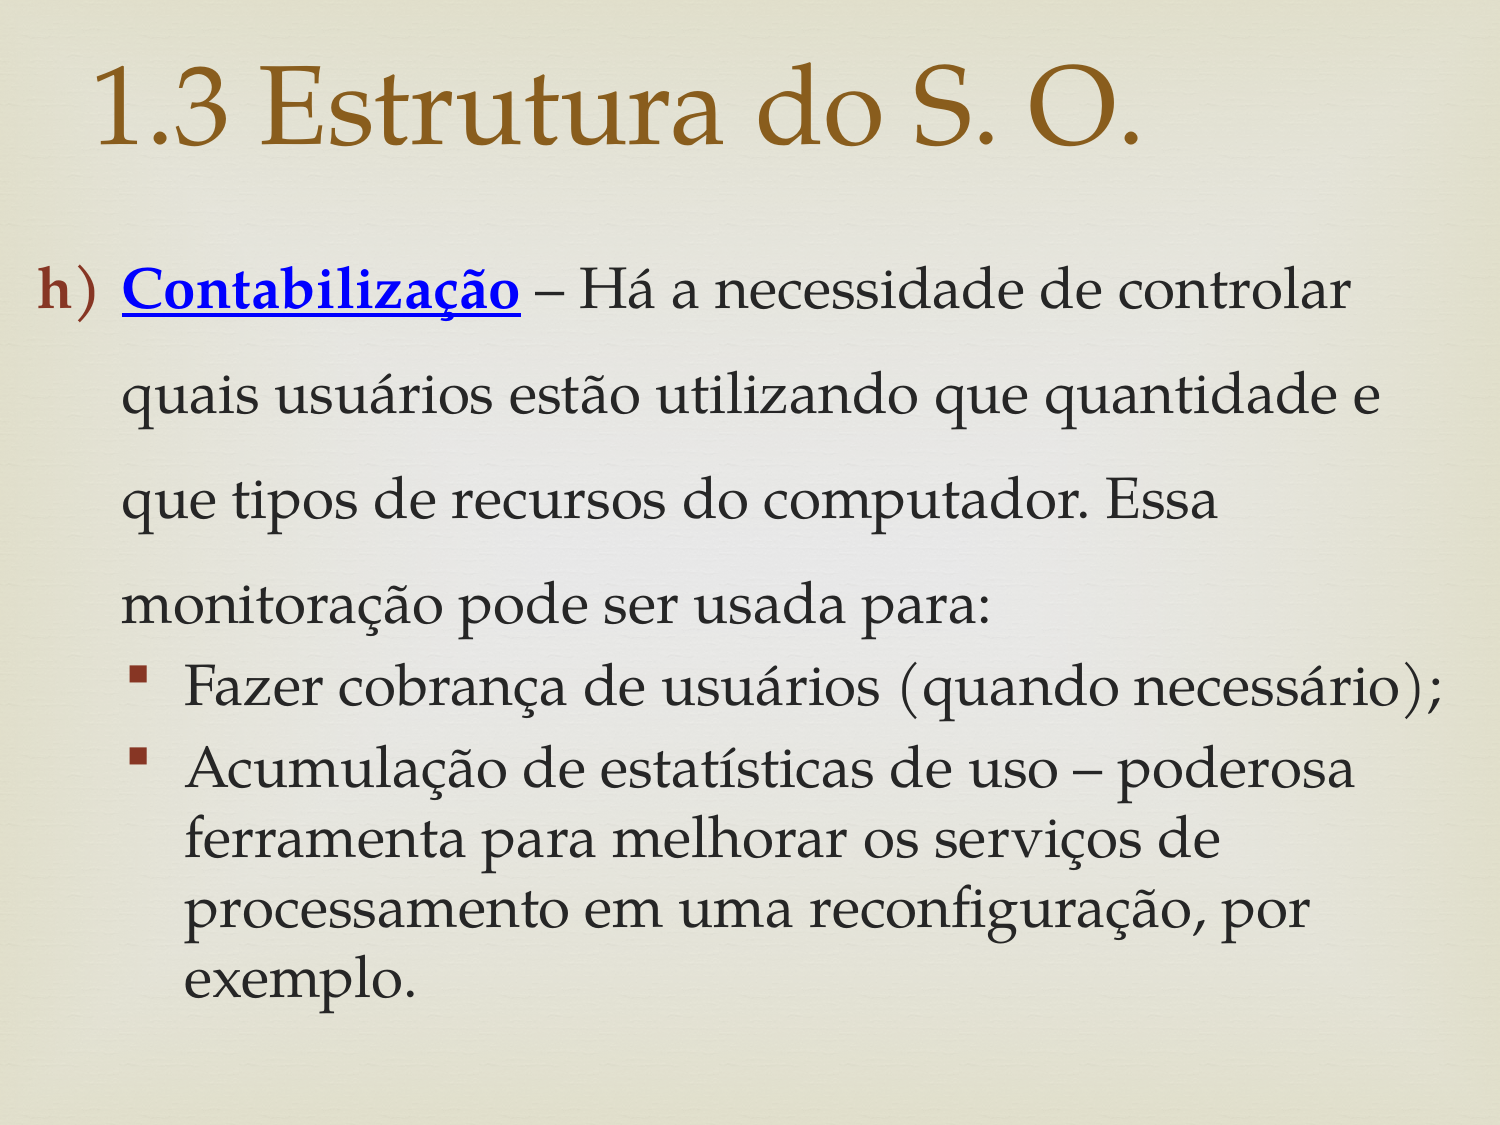

# 1.3 Estrutura do S. O.
Contabilização – Há a necessidade de controlar quais usuários estão utilizando que quantidade e que tipos de recursos do computador. Essa monitoração pode ser usada para:
Fazer cobrança de usuários (quando necessário);
Acumulação de estatísticas de uso – poderosa ferramenta para melhorar os serviços de processamento em uma reconfiguração, por exemplo.